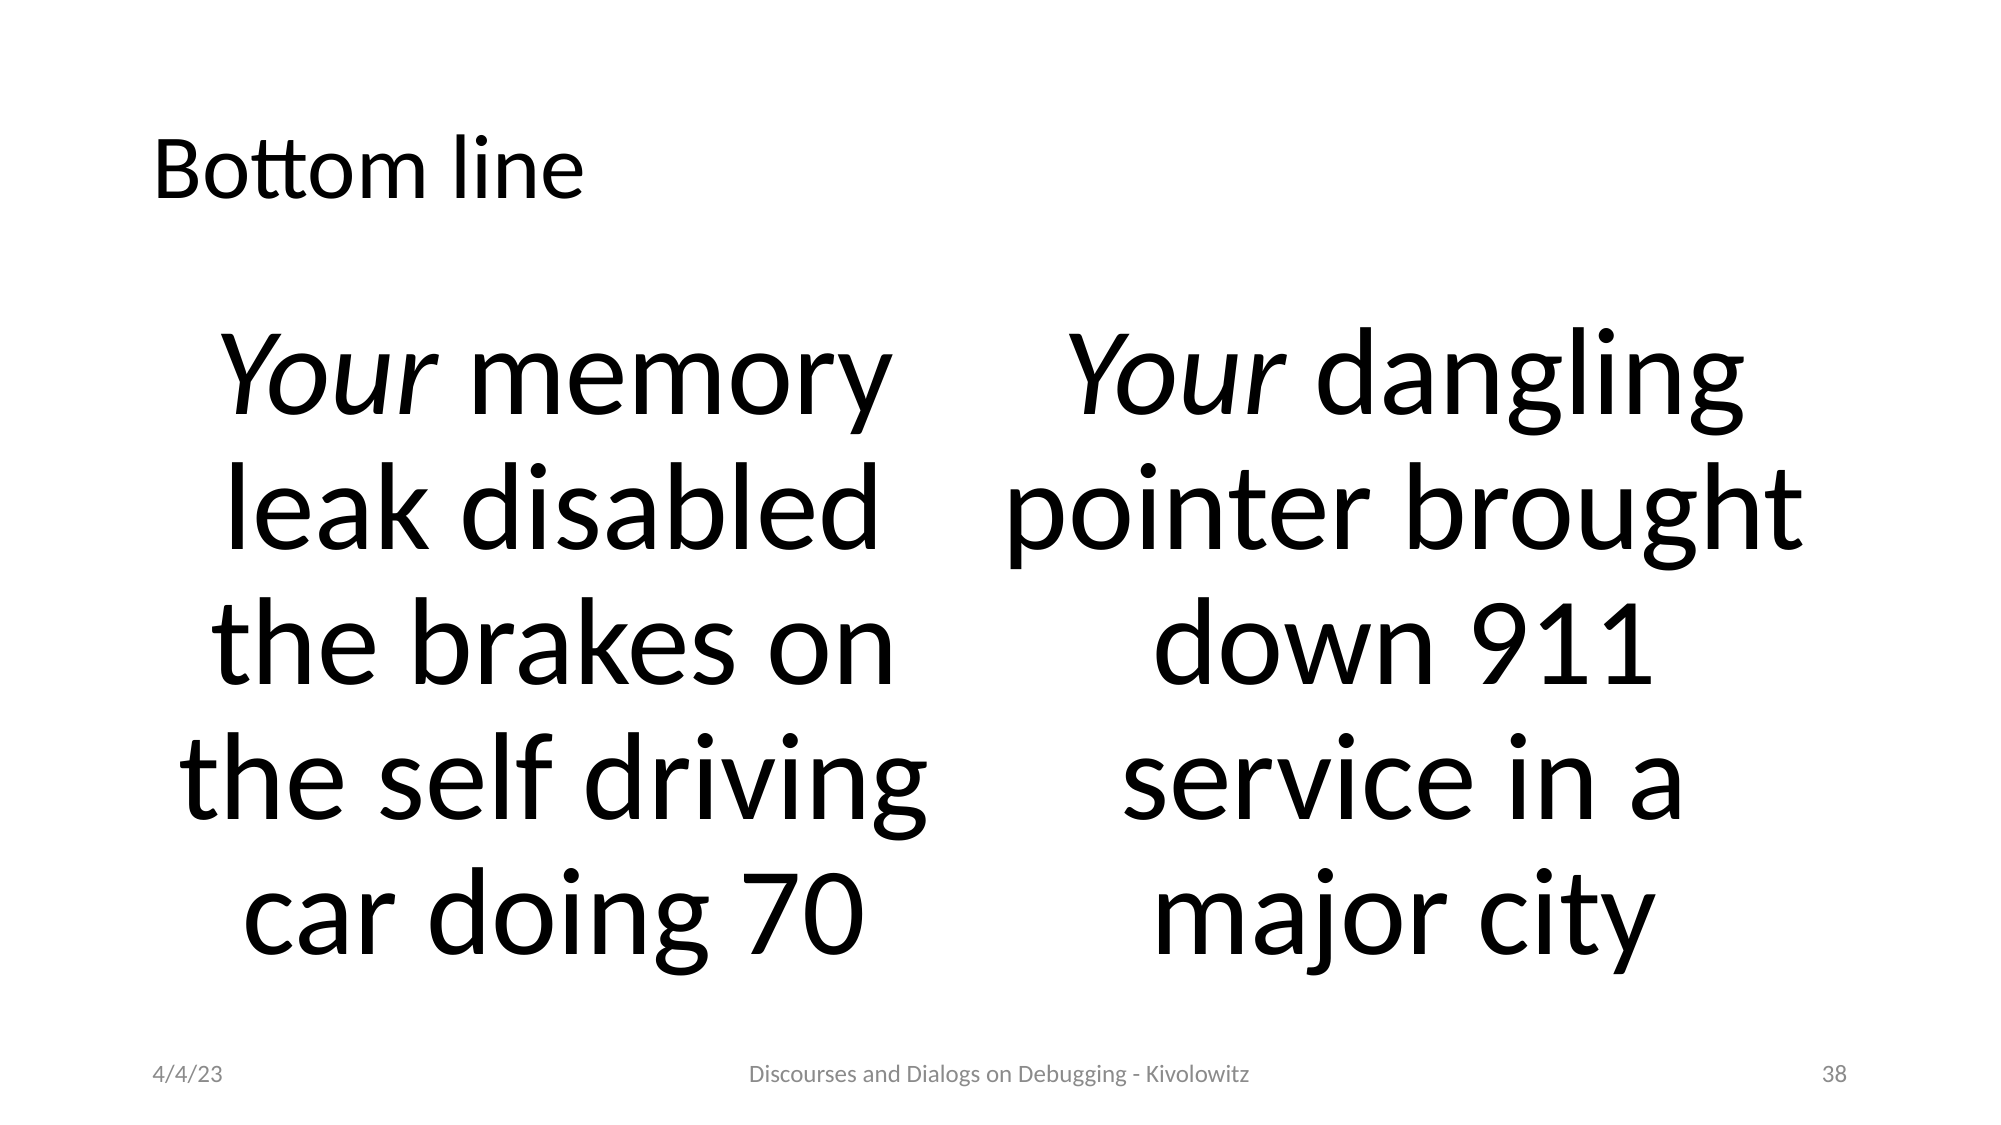

# Bottom line
Your memory leak disabled the brakes on the self driving car doing 70
Your dangling pointer brought down 911 service in a major city
4/4/23
Discourses and Dialogs on Debugging - Kivolowitz
38